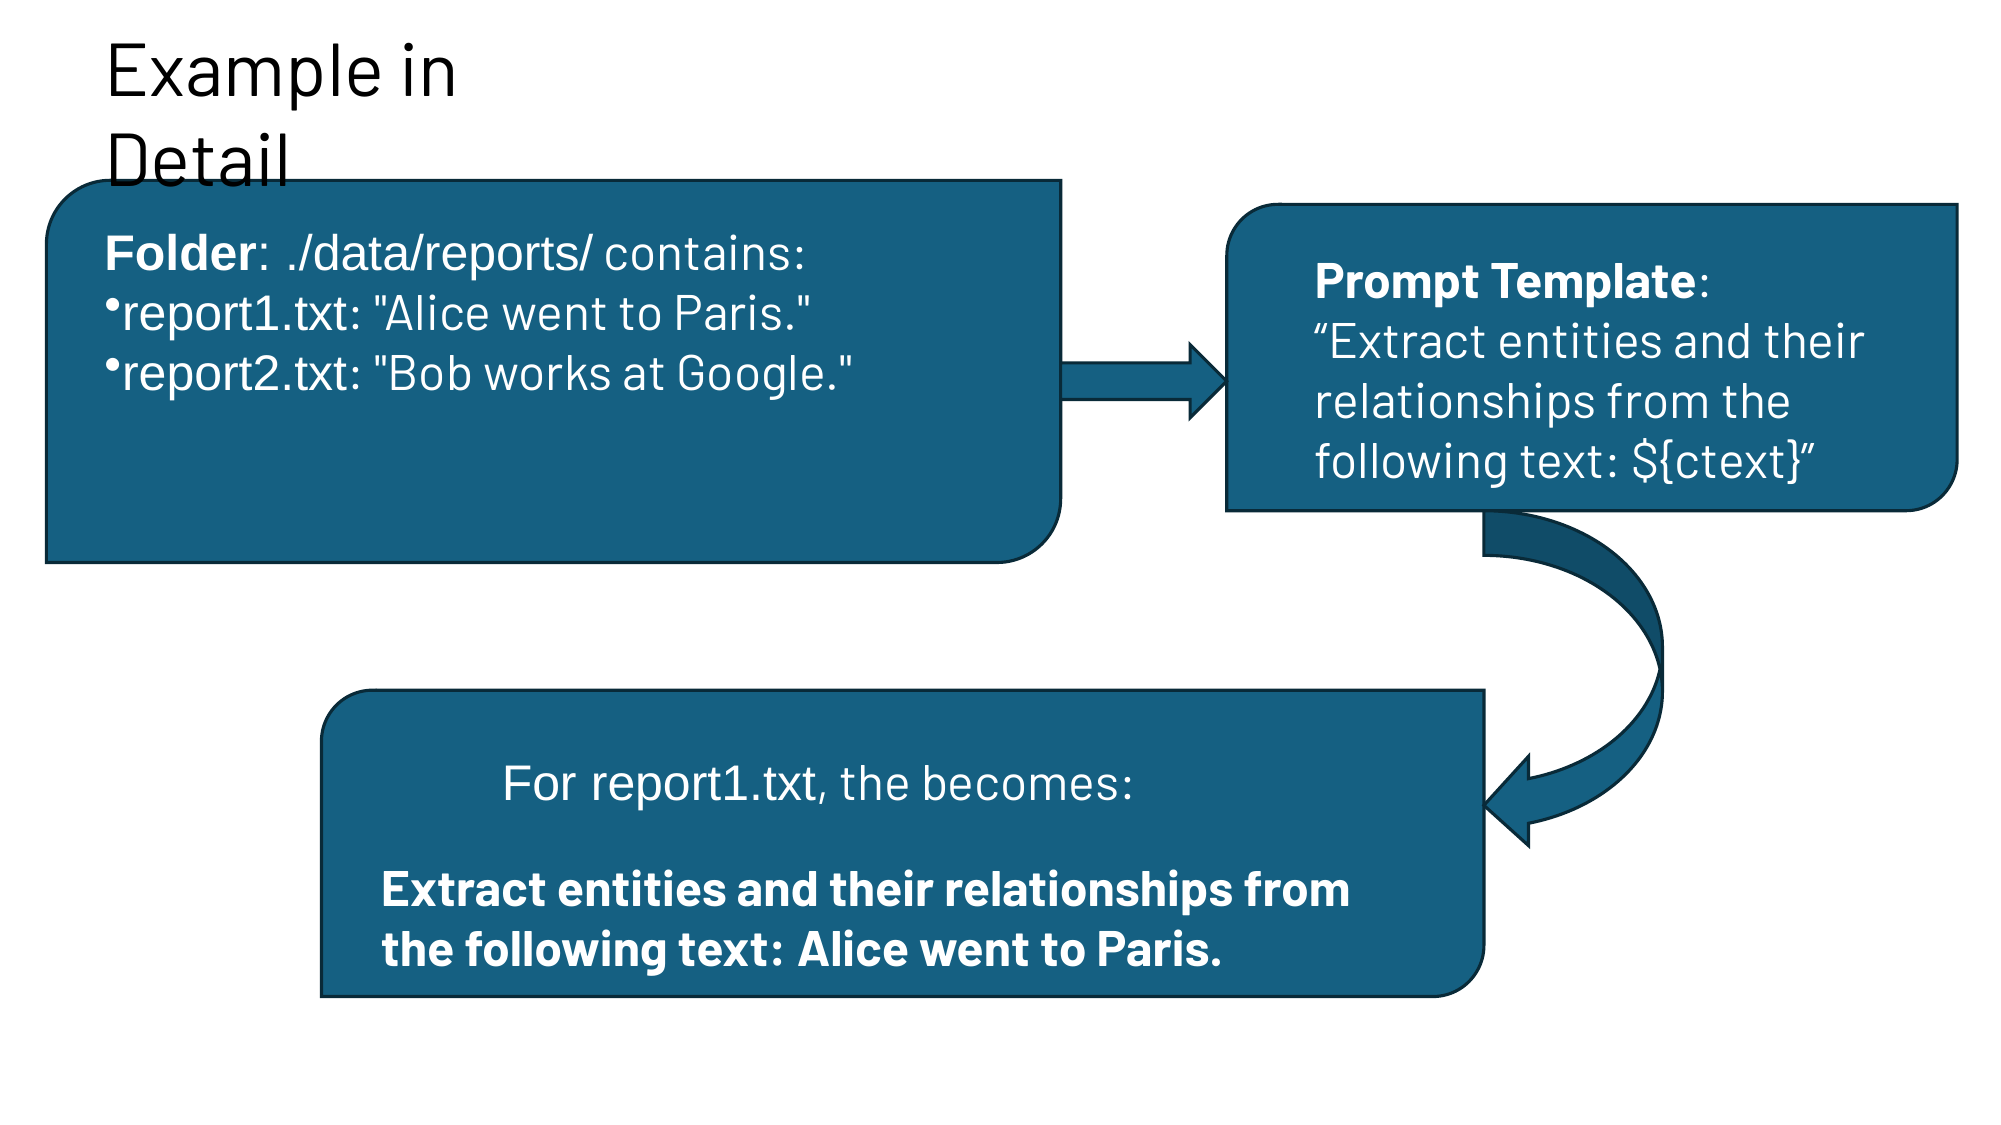

# Example in Detail

Folder: ./data/reports/ contains:
report1.txt: "Alice went to Paris."
report2.txt: "Bob works at Google."

Prompt Template:
“Extract entities and their relationships from the following text: ${ctext}”

For report1.txt, the becomes:
Extract entities and their relationships from the following text: Alice went to Paris.